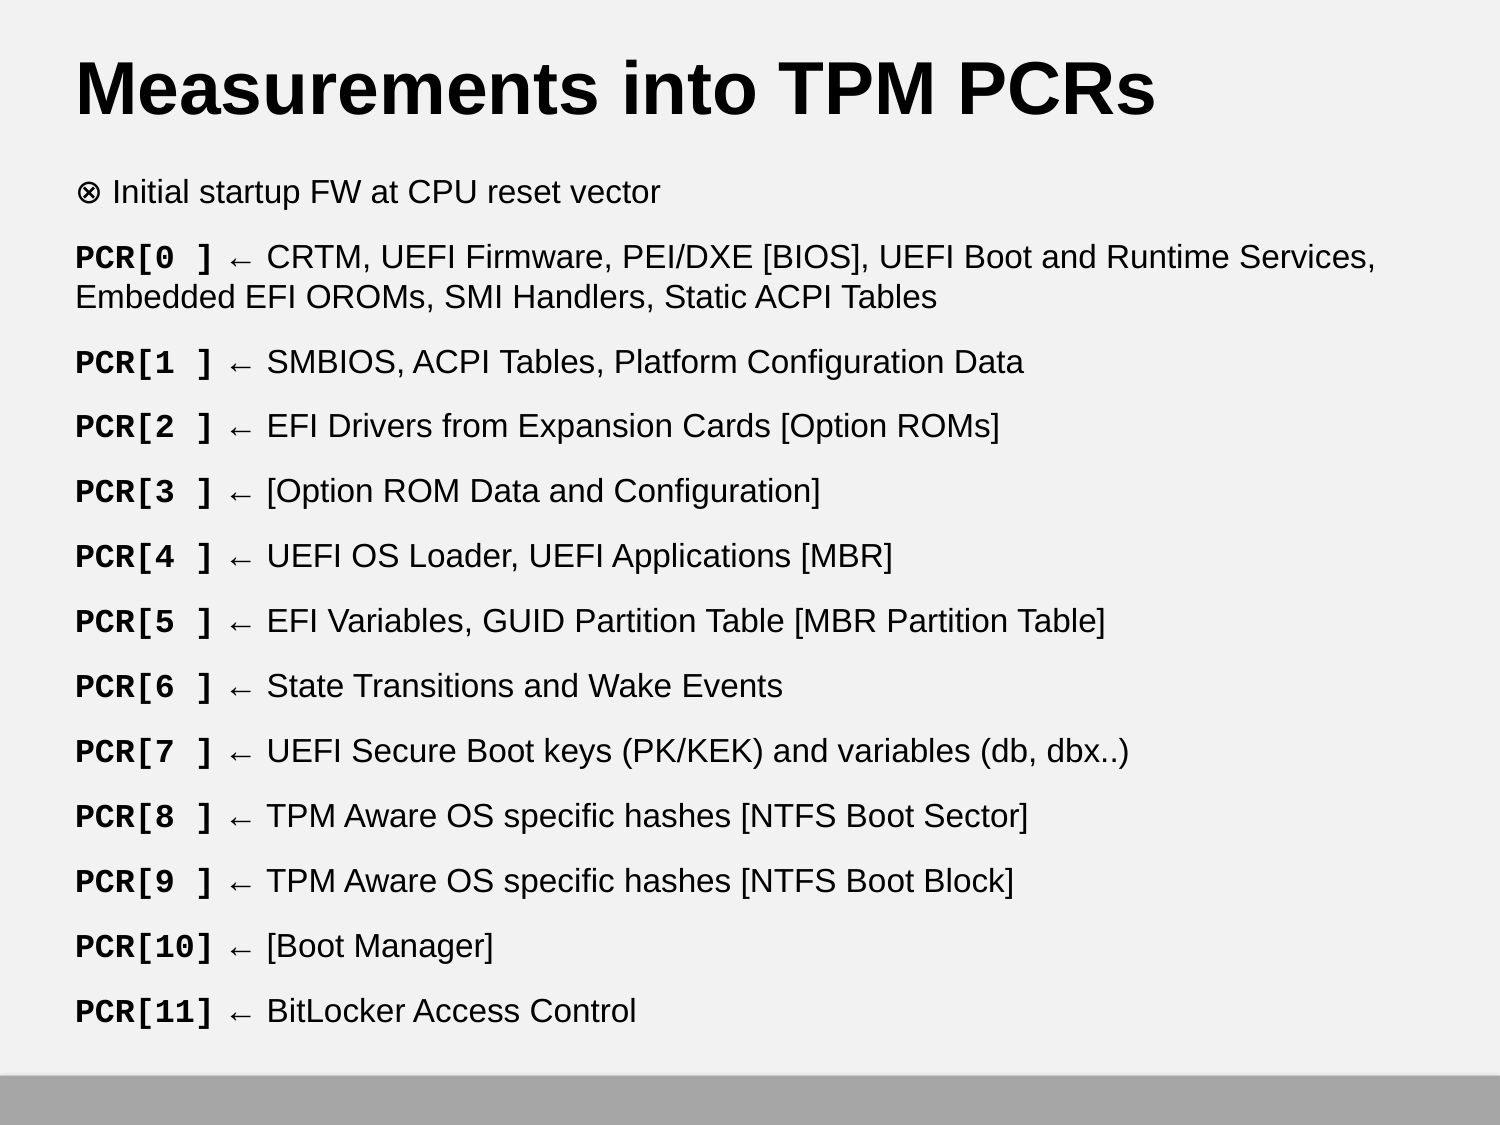

# Measurements into TPM PCRs
⊗ Initial startup FW at CPU reset vector
PCR[0 ] ← CRTM, UEFI Firmware, PEI/DXE [BIOS], UEFI Boot and Runtime Services, Embedded EFI OROMs, SMI Handlers, Static ACPI Tables
PCR[1 ] ← SMBIOS, ACPI Tables, Platform Configuration Data
PCR[2 ] ← EFI Drivers from Expansion Cards [Option ROMs]
PCR[3 ] ← [Option ROM Data and Configuration]
PCR[4 ] ← UEFI OS Loader, UEFI Applications [MBR]
PCR[5 ] ← EFI Variables, GUID Partition Table [MBR Partition Table]
PCR[6 ] ← State Transitions and Wake Events
PCR[7 ] ← UEFI Secure Boot keys (PK/KEK) and variables (db, dbx..)
PCR[8 ] ← TPM Aware OS specific hashes [NTFS Boot Sector]
PCR[9 ] ← TPM Aware OS specific hashes [NTFS Boot Block]
PCR[10] ← [Boot Manager]
PCR[11] ← BitLocker Access Control